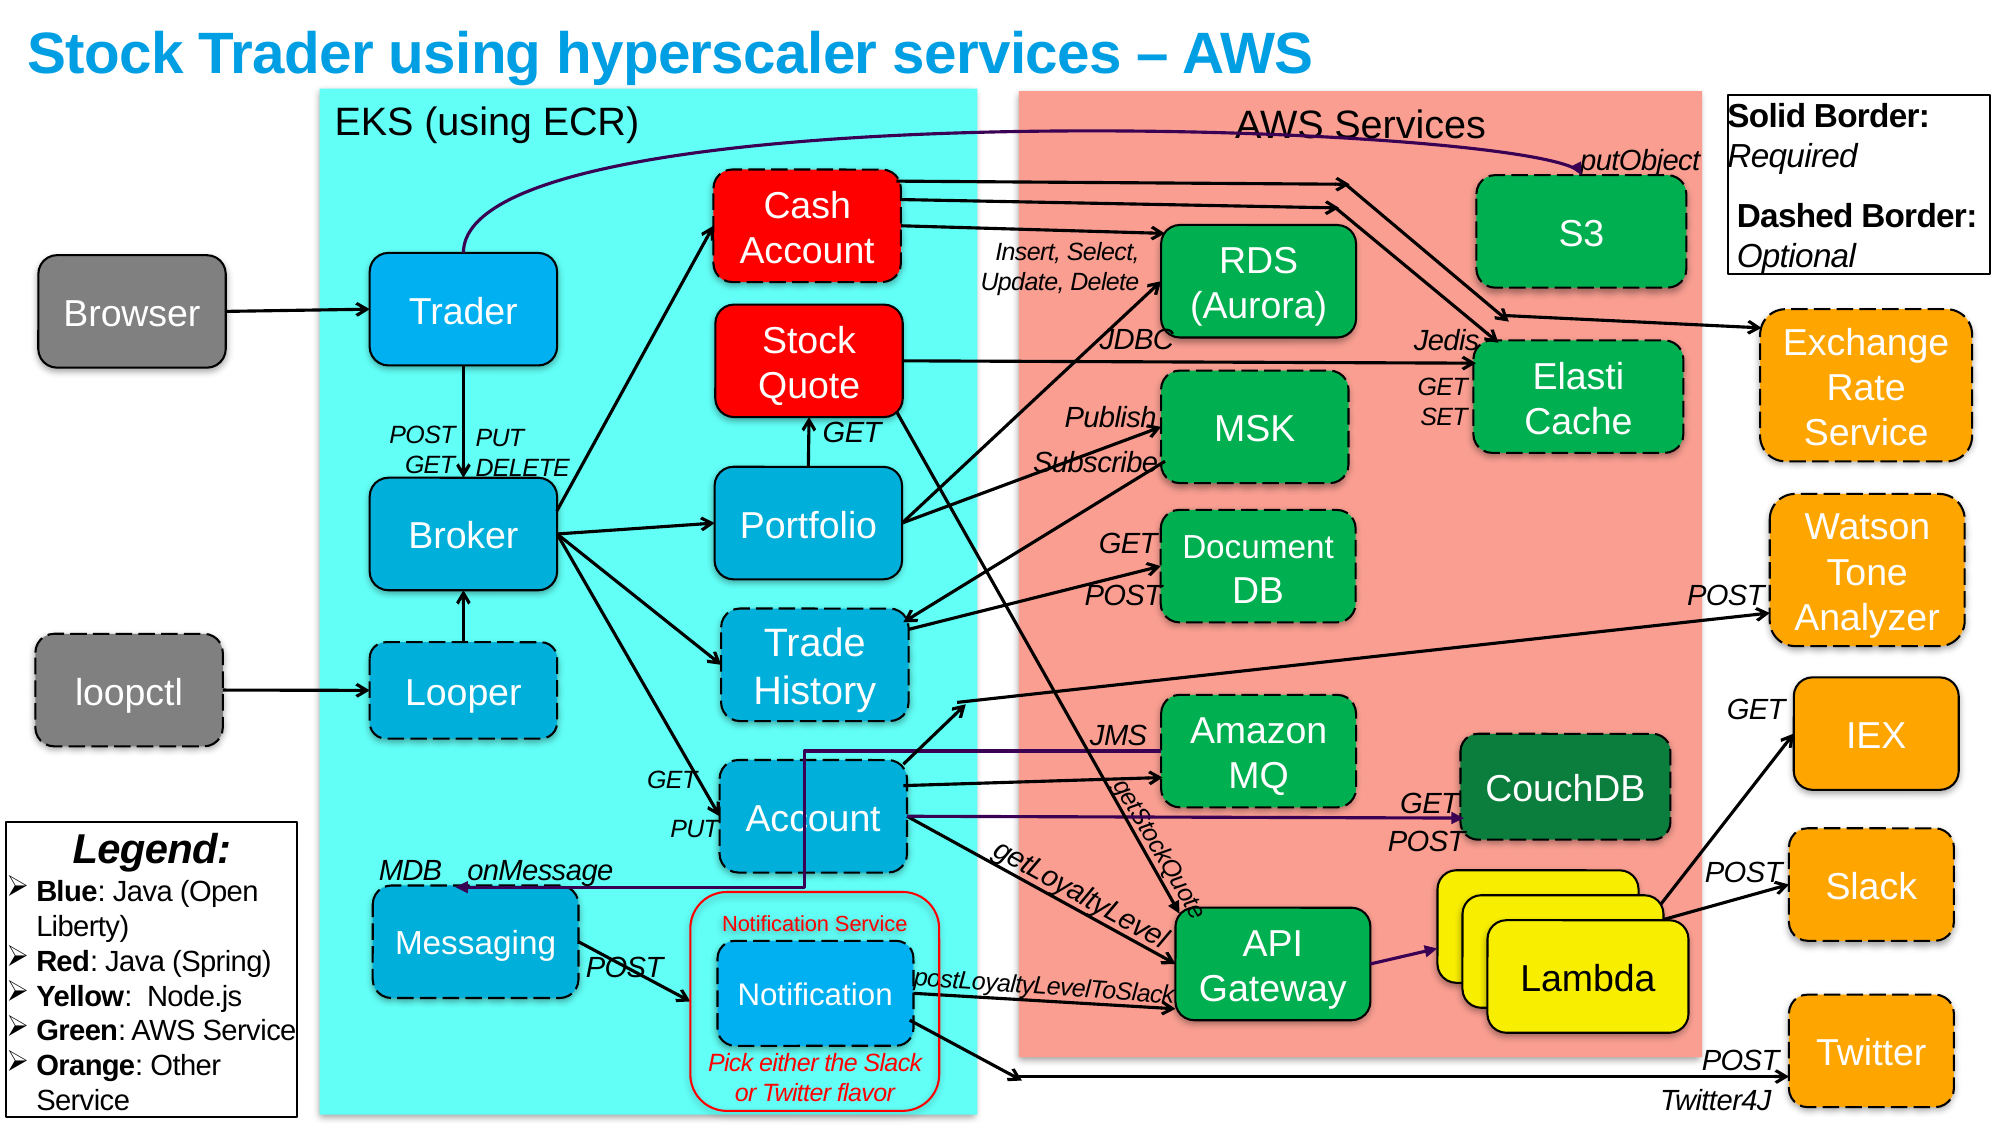

# Stock Trader using hyperscaler services – AWS
EKS (using ECR)
AWS Services
Solid Border: Required

 Dashed Border:
 Optional
putObject
Cash Account
S3
RDS (Aurora)
Insert, Select,
Update, Delete
Trader
Browser
Stock Quote
Exchange Rate Service
JDBC
Jedis
Elasti Cache
MSK
GET
SET
Publish
GET
POST GET
PUT DELETE
Subscribe
Portfolio
Broker
Watson Tone Analyzer
Document DB
GET
POST
POST
Trade History
loopctl
Looper
IEX
GET
Amazon
MQ
JMS
CouchDB
Account
GET
 GET
PUT
Legend:
Blue: Java (Open Liberty)
Red: Java (Spring)
Yellow:  Node.js
Green: AWS Service
Orange: Other Service
 POST
Slack
getStockQuote
MDB
onMessage
POST
Lambda
Messaging
getLoyaltyLevel
Notification Service
Lambda
API Gateway
Lambda
Notification
POST
postLoyaltyLevelToSlack
Twitter
POST
Pick either the Slack or Twitter flavor
Twitter4J